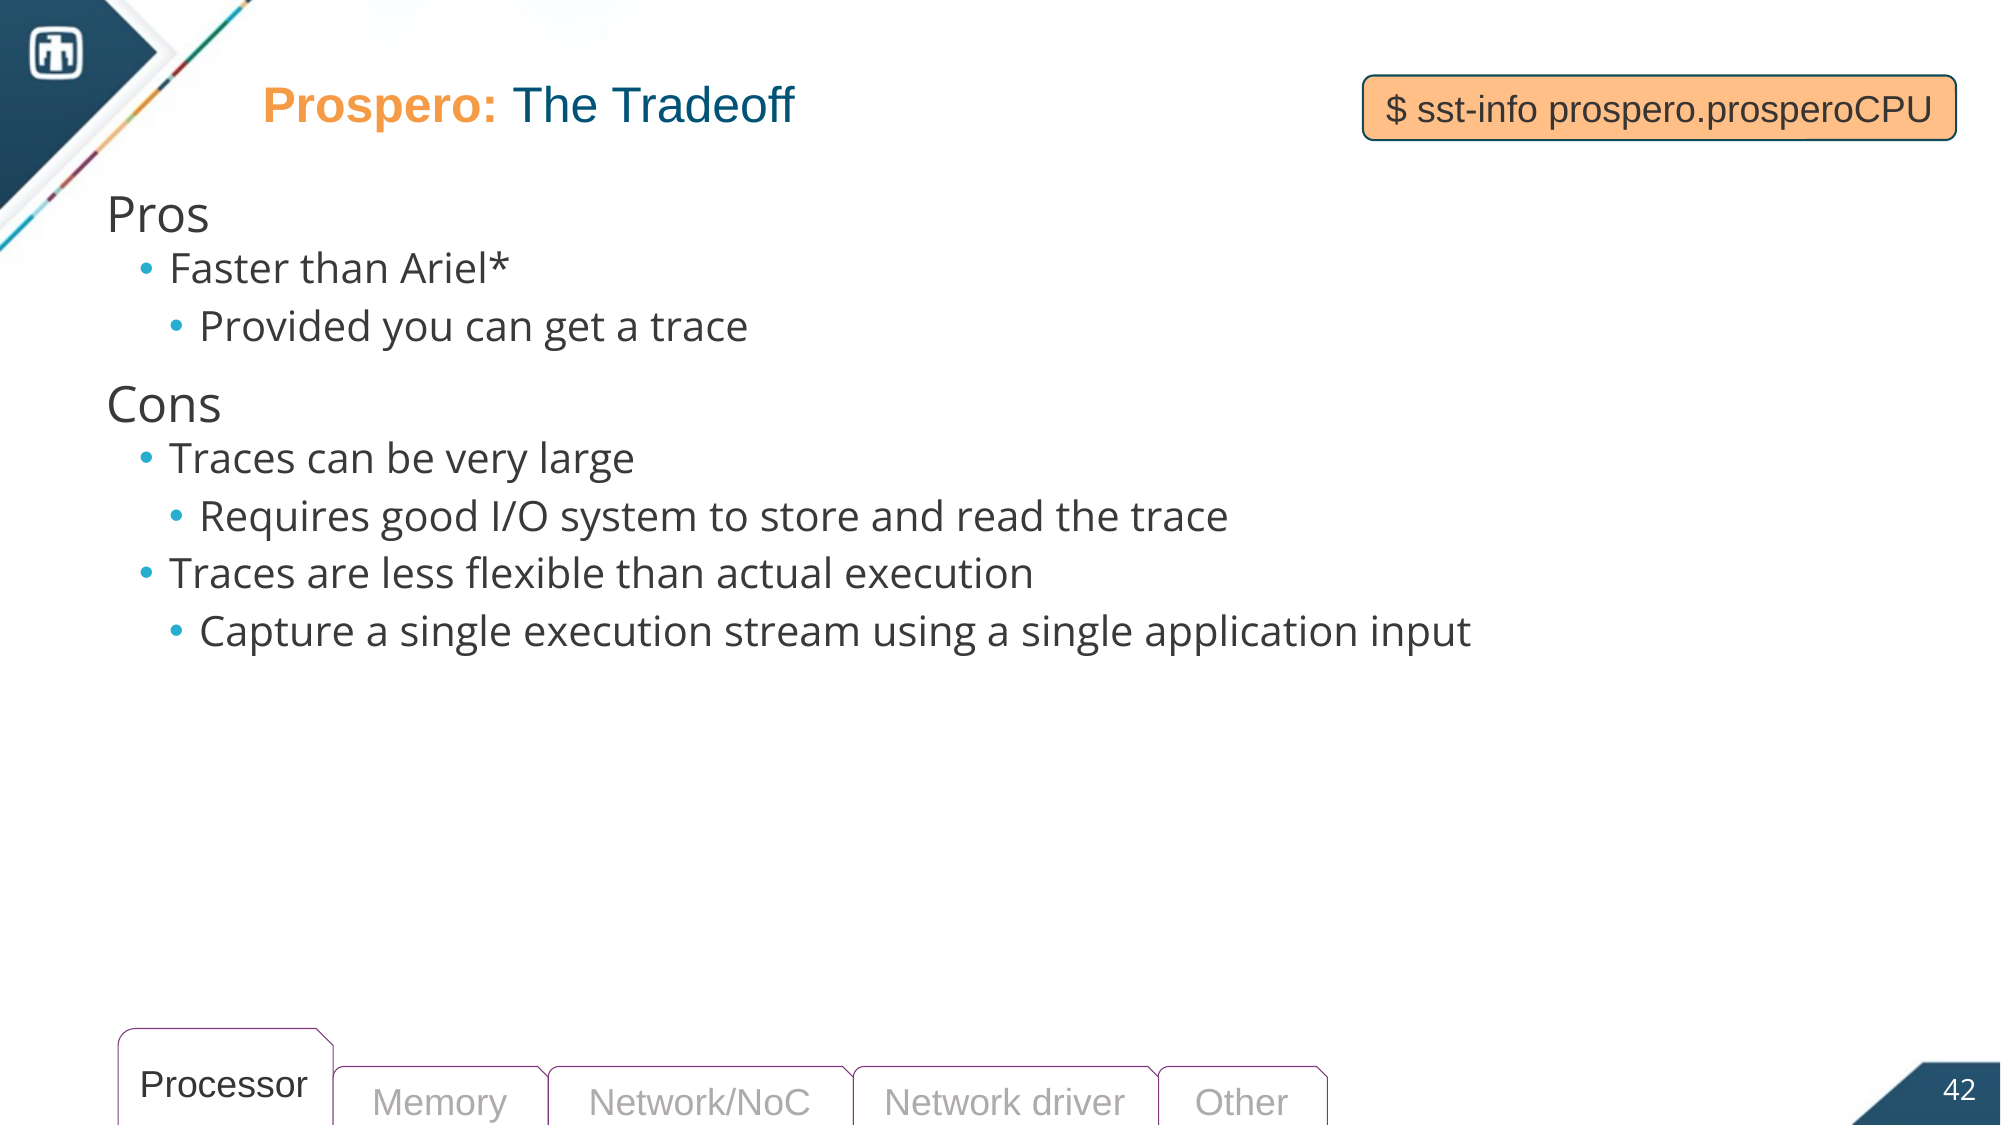

# Prospero: The Tradeoff
$ sst-info prospero.prosperoCPU
Pros
Faster than Ariel*
Provided you can get a trace
Cons
Traces can be very large
Requires good I/O system to store and read the trace
Traces are less flexible than actual execution
Capture a single execution stream using a single application input
Processor
42
Memory
Network/NoC
Network driver
Other